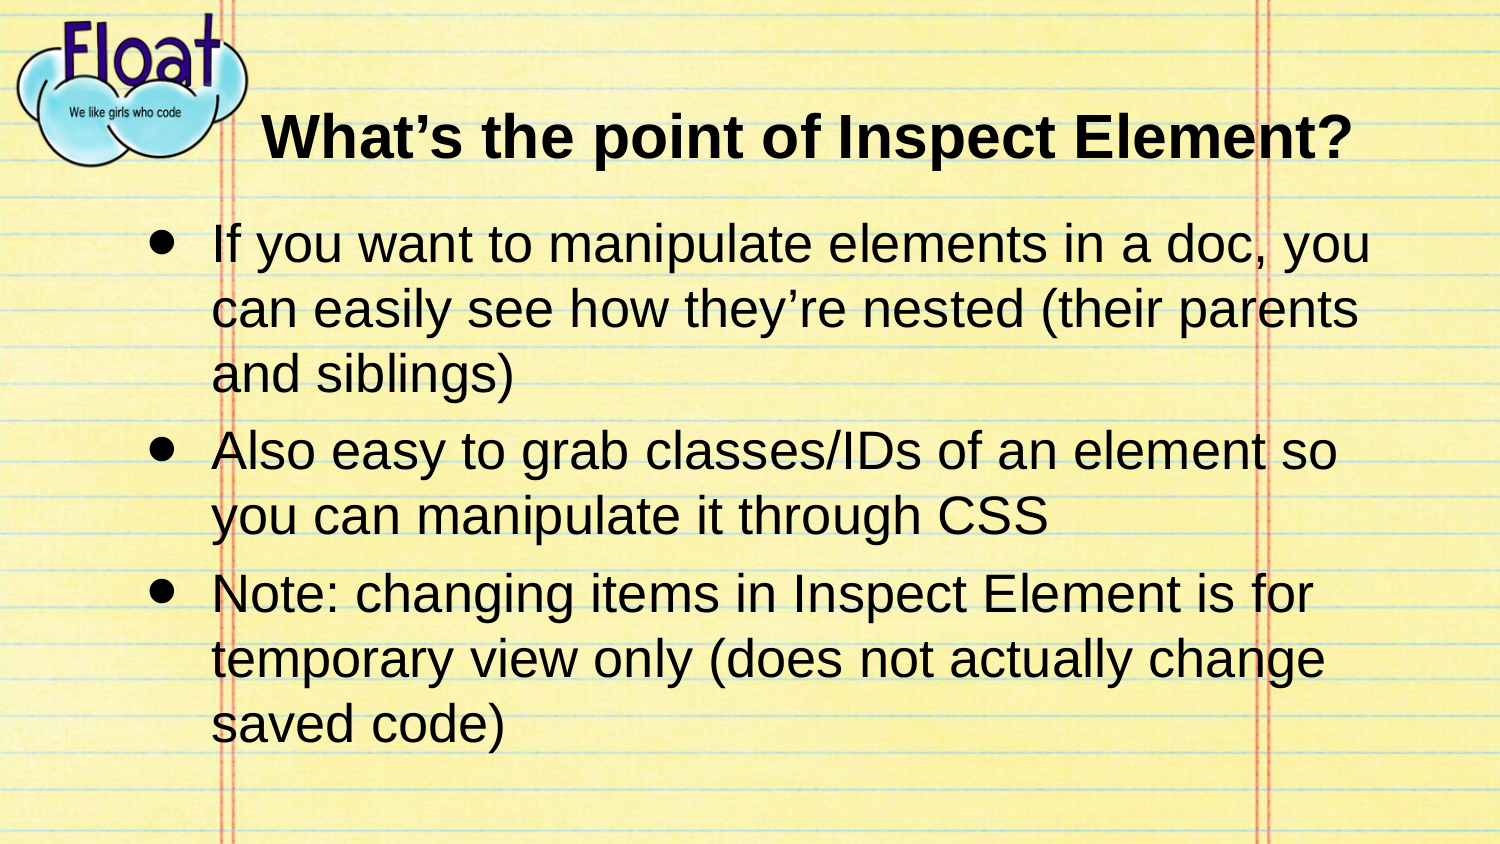

# What’s the point of Inspect Element?
If you want to manipulate elements in a doc, you can easily see how they’re nested (their parents and siblings)
Also easy to grab classes/IDs of an element so you can manipulate it through CSS
Note: changing items in Inspect Element is for temporary view only (does not actually change saved code)